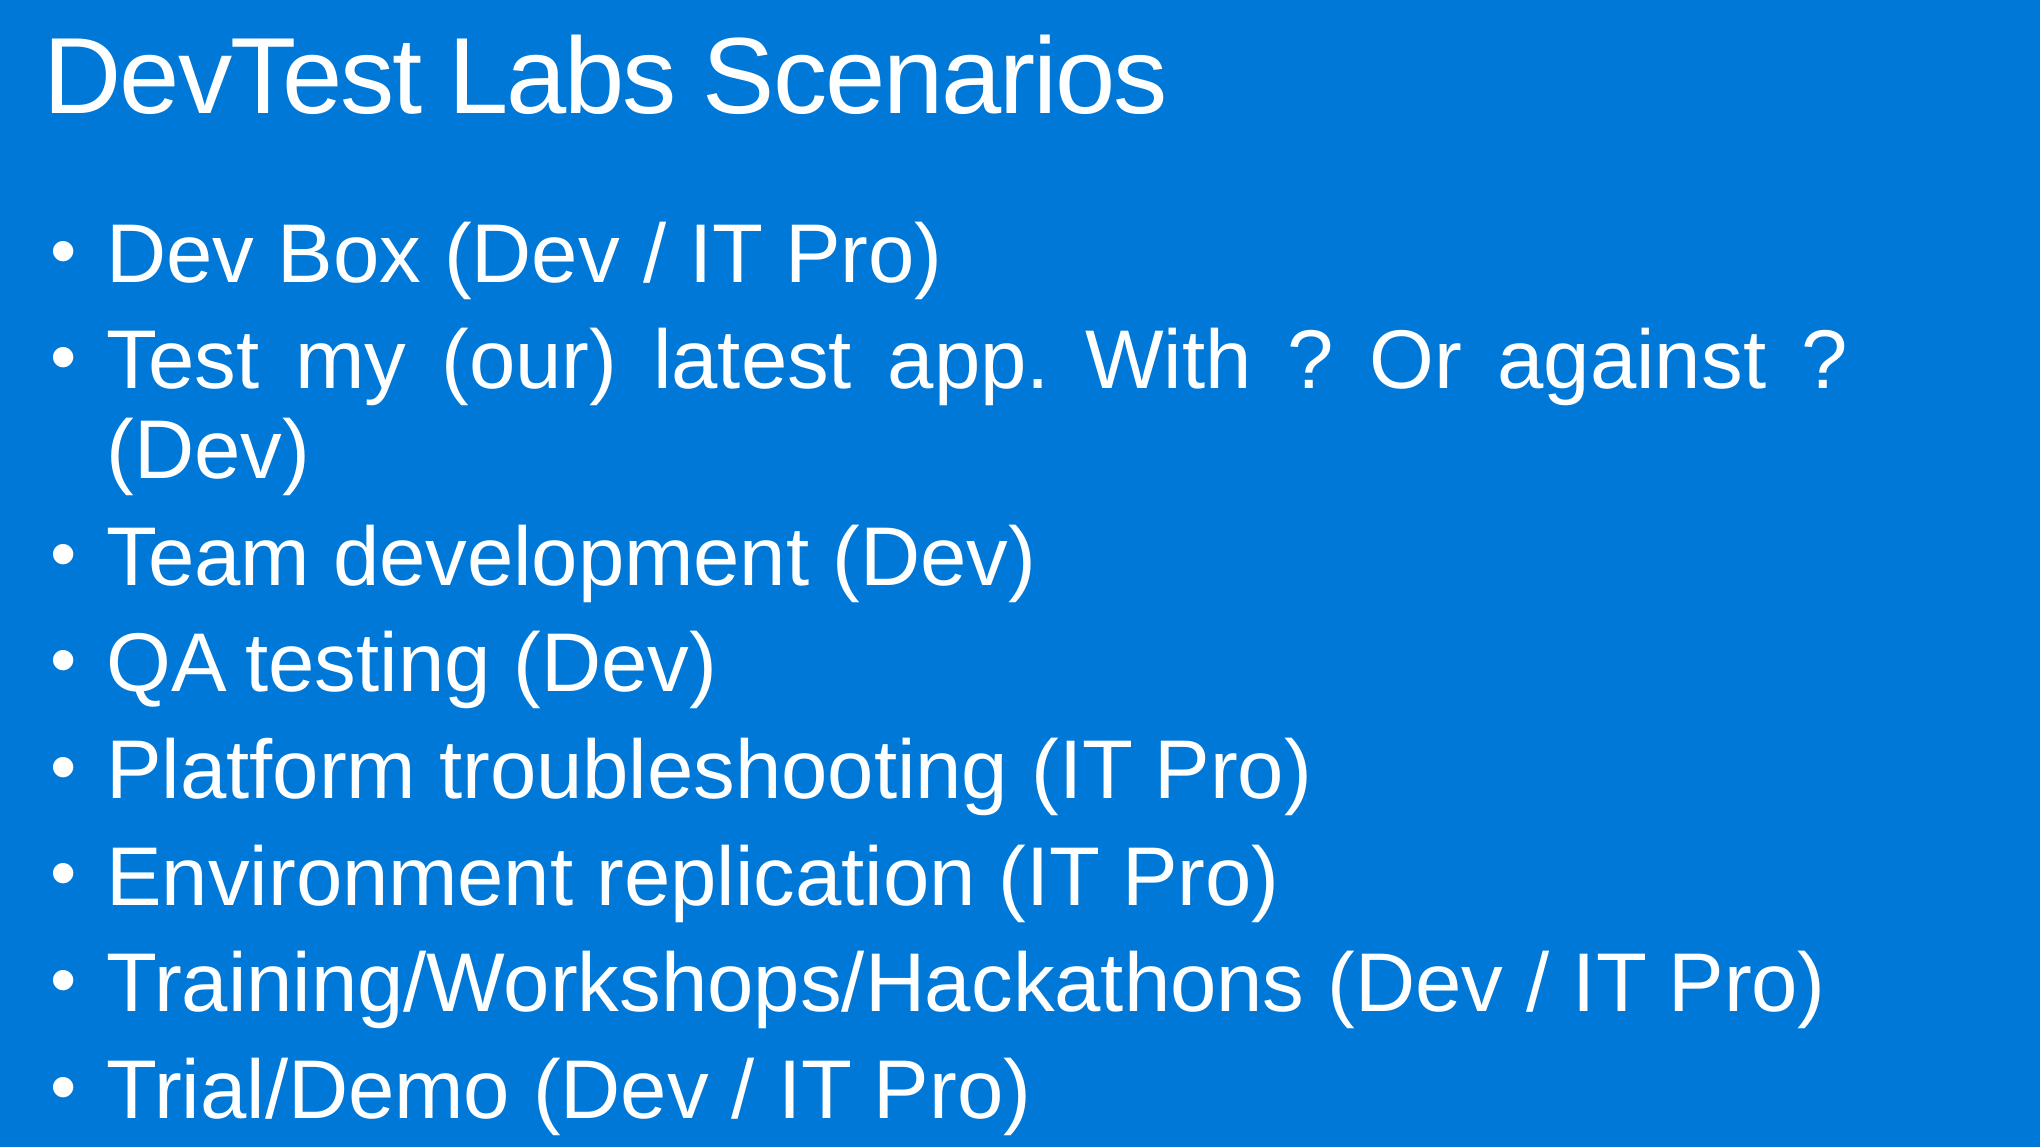

DevTest Labs Scenarios
Dev Box (Dev / IT Pro)
Test my (our) latest app. With ? Or against ? (Dev)
Team development (Dev)
QA testing (Dev)
Platform troubleshooting (IT Pro)
Environment replication (IT Pro)
Training/Workshops/Hackathons (Dev / IT Pro)
Trial/Demo (Dev / IT Pro)